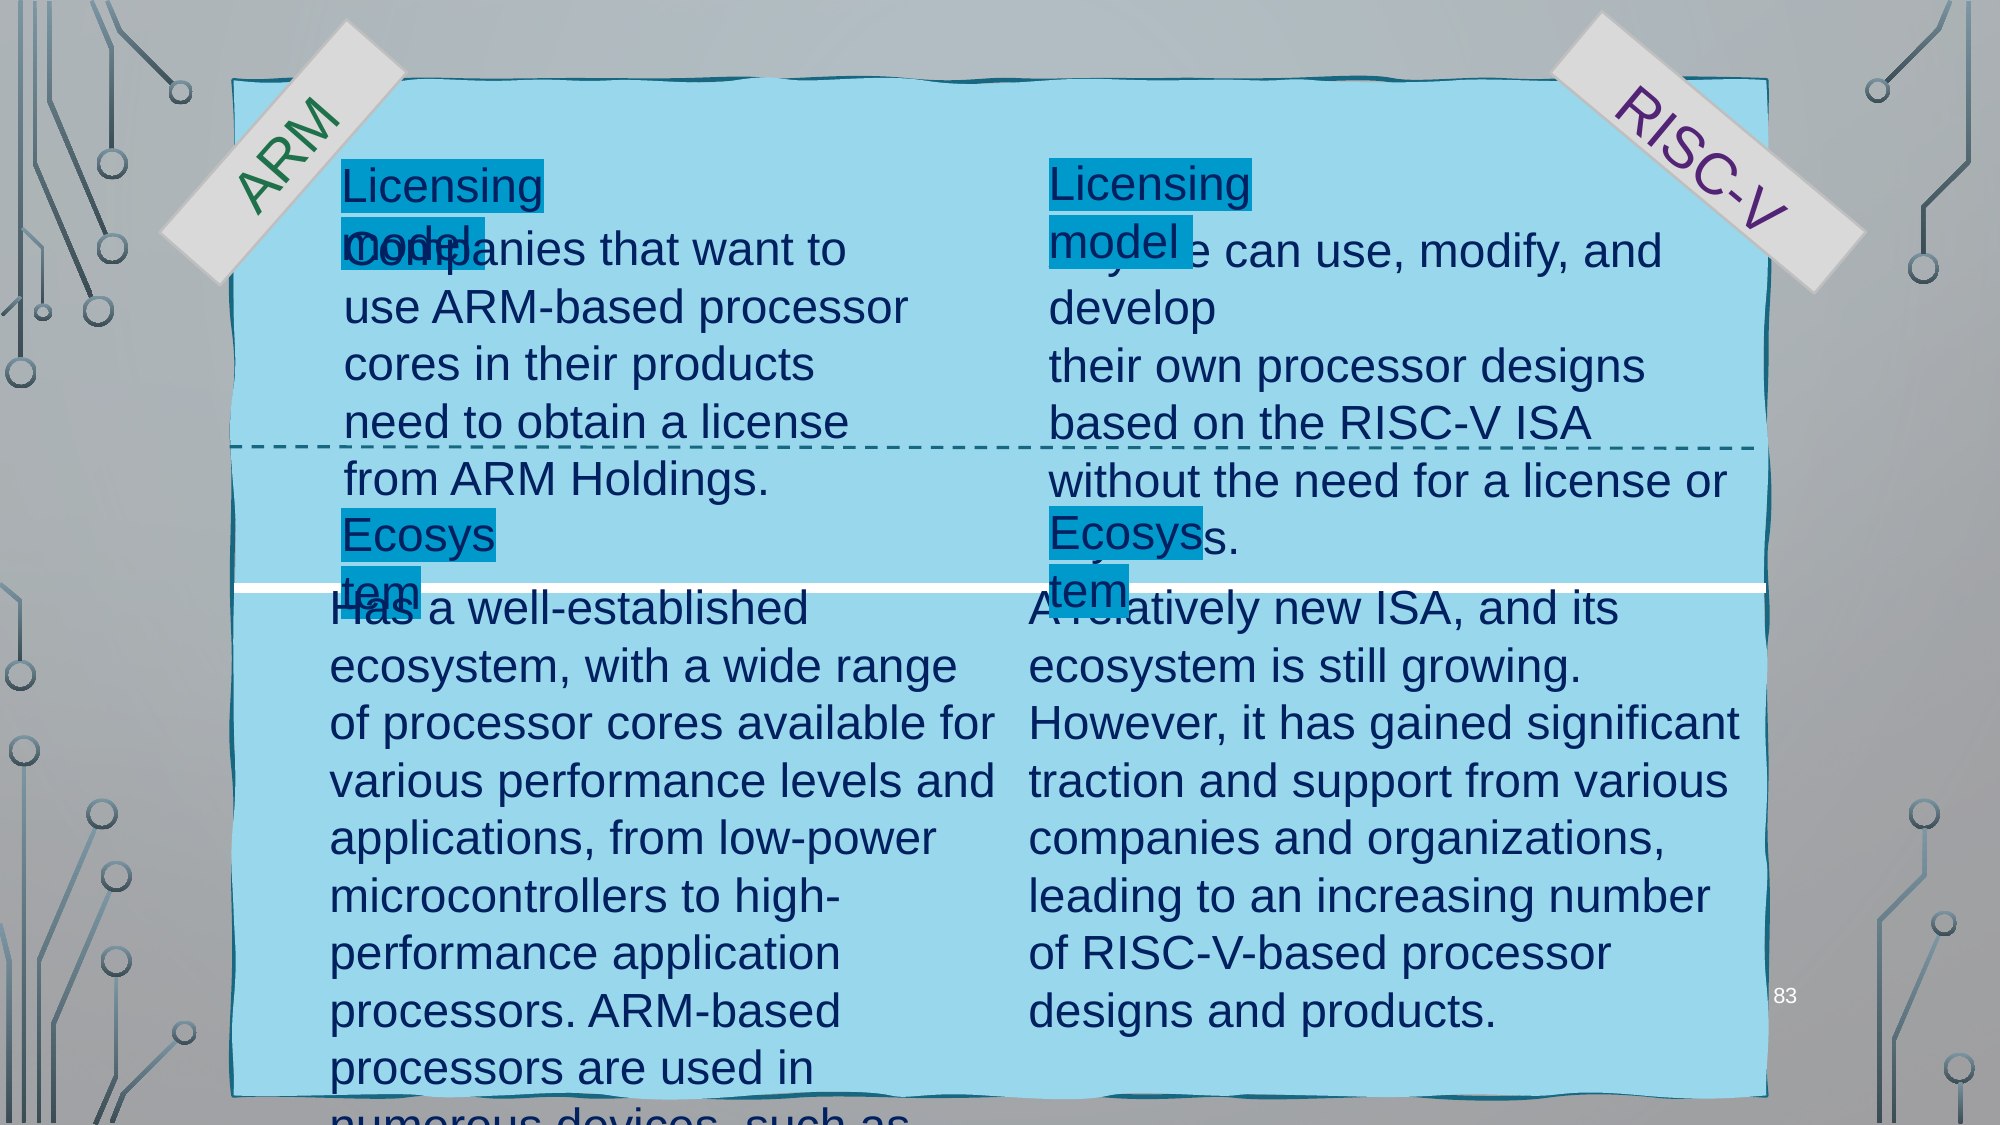

RISC-V
ARM
Licensing model
Licensing model
Companies that want to use ARM‐based processor cores in their products need to obtain a license from ARM Holdings.
Anyone can use, modify, and develop
their own processor designs based on the RISC‐V ISA without the need for a license or royalties.
Ecosystem
Ecosystem
A relatively new ISA, and its ecosystem is still growing. However, it has gained significant traction and support from various companies and organizations, leading to an increasing number of RISC-V-based processor designs and products.
Has a well‐established ecosystem, with a wide range of processor cores available for various performance levels and applications, from low-power microcontrollers to high-performance application processors. ARM‐based processors are used in numerous devices, such as smartphones, tablets, laptops, and embedded systems.
83